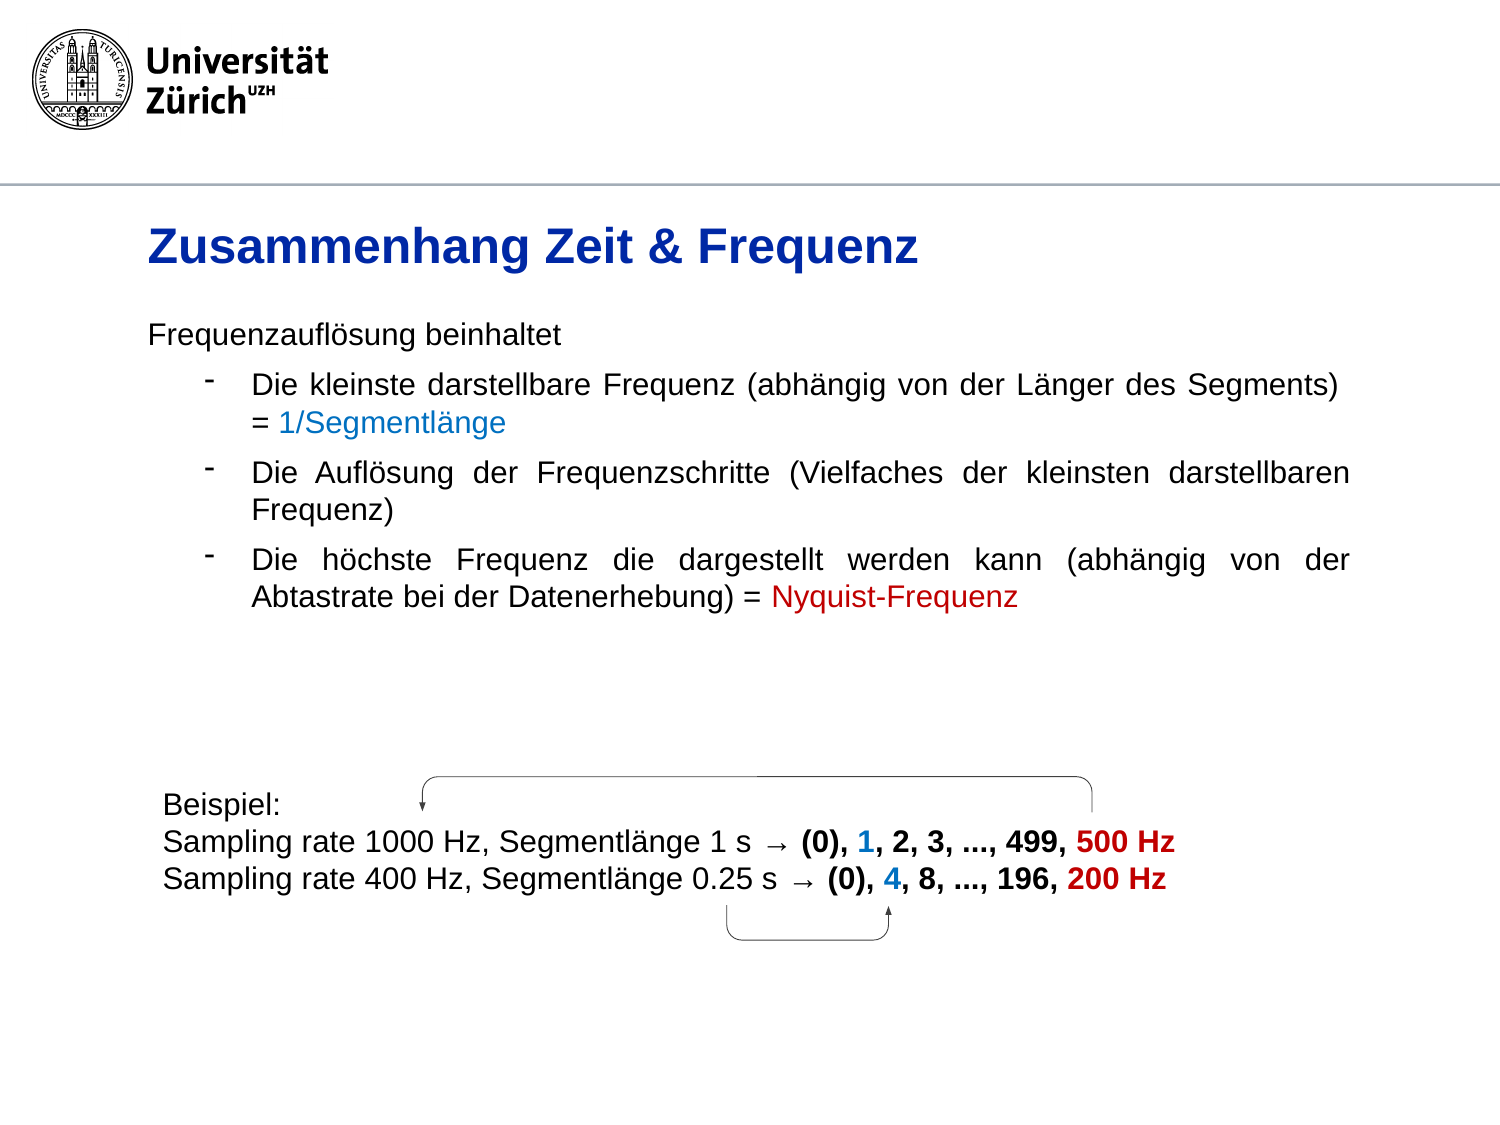

# Zusammenhang Zeit & Frequenz
Frequenzauflösung beinhaltet
Die kleinste darstellbare Frequenz (abhängig von der Länger des Segments)
= 1/Segmentlänge
Die Auflösung der Frequenzschritte (Vielfaches der kleinsten darstellbaren Frequenz)
Die höchste Frequenz die dargestellt werden kann (abhängig von der Abtastrate bei der Datenerhebung) = Nyquist-Frequenz

Beispiel:
Sampling rate 1000 Hz, Segmentlänge 1 s → (0), 1, 2, 3, ..., 499, 500 Hz
Sampling rate 400 Hz, Segmentlänge 0.25 s → (0), 4, 8, ..., 196, 200 Hz